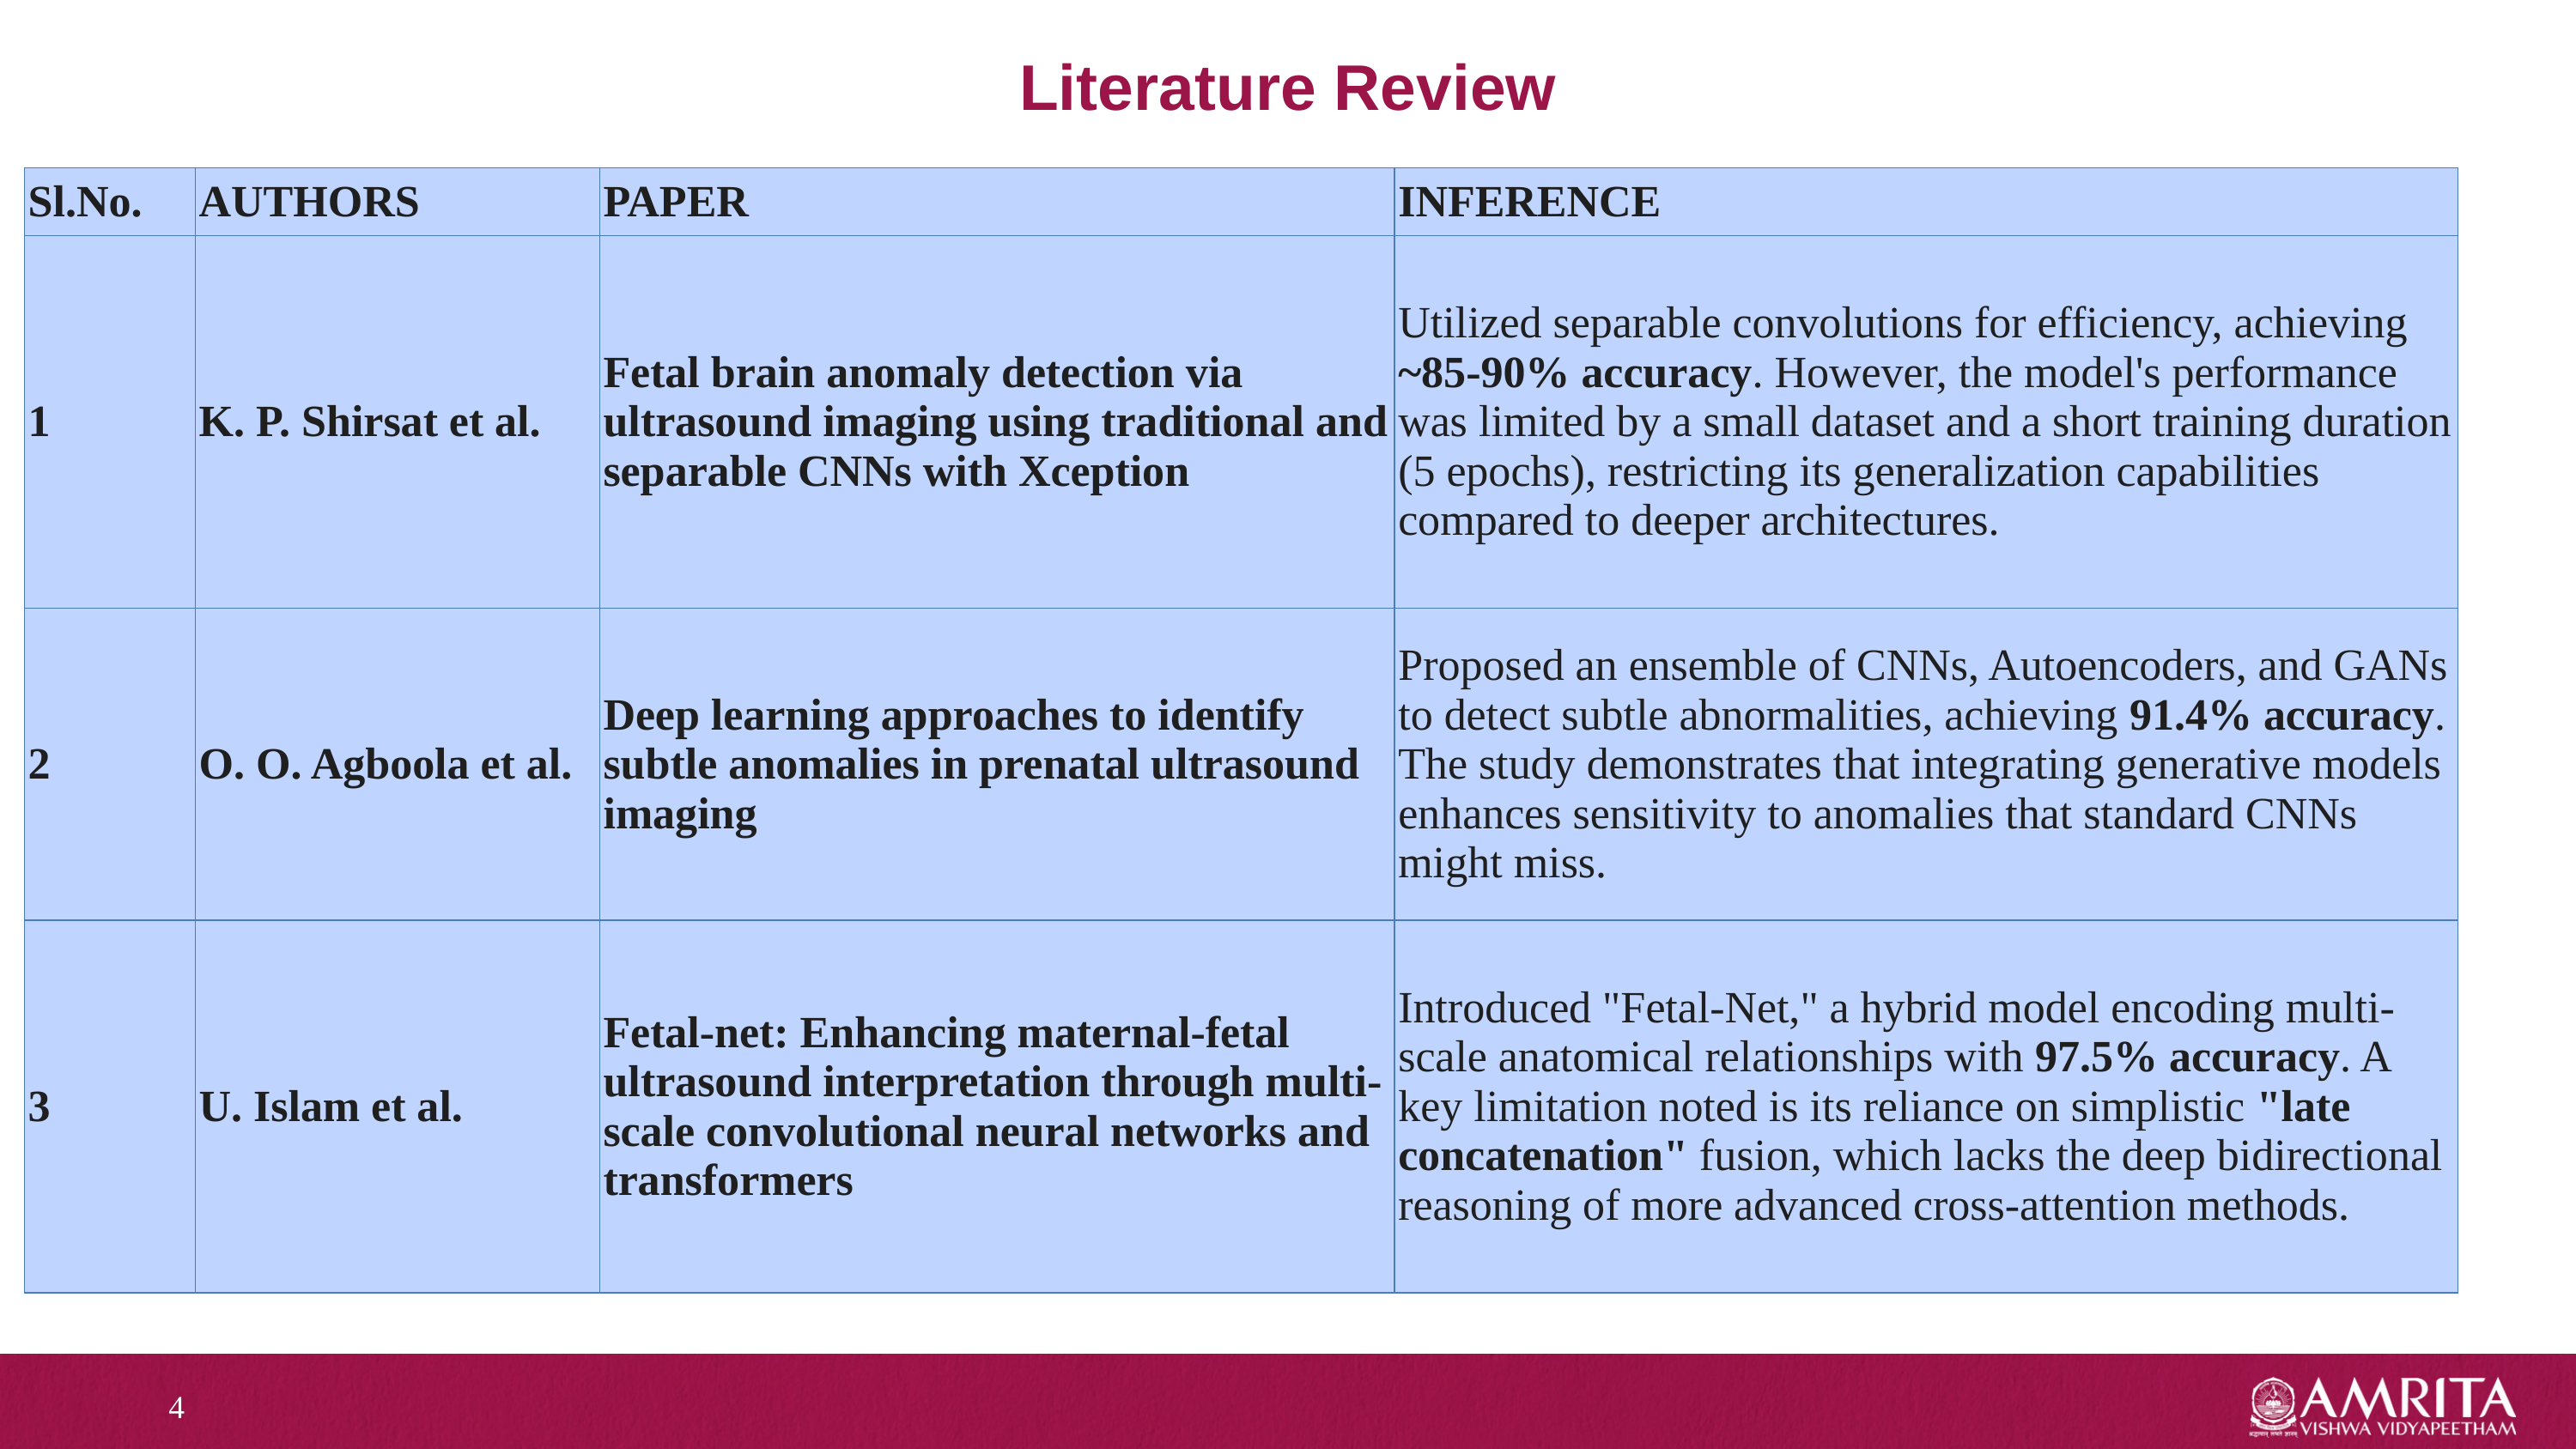

Literature Review
| Sl.No. | AUTHORS | PAPER | INFERENCE |
| --- | --- | --- | --- |
| 1 | K. P. Shirsat et al. | Fetal brain anomaly detection via ultrasound imaging using traditional and separable CNNs with Xception | Utilized separable convolutions for efficiency, achieving ~85-90% accuracy. However, the model's performance was limited by a small dataset and a short training duration (5 epochs), restricting its generalization capabilities compared to deeper architectures. |
| 2 | O. O. Agboola et al. | Deep learning approaches to identify subtle anomalies in prenatal ultrasound imaging | Proposed an ensemble of CNNs, Autoencoders, and GANs to detect subtle abnormalities, achieving 91.4% accuracy. The study demonstrates that integrating generative models enhances sensitivity to anomalies that standard CNNs might miss. |
| 3 | U. Islam et al. | Fetal-net: Enhancing maternal-fetal ultrasound interpretation through multi-scale convolutional neural networks and transformers | Introduced "Fetal-Net," a hybrid model encoding multi-scale anatomical relationships with 97.5% accuracy. A key limitation noted is its reliance on simplistic "late concatenation" fusion, which lacks the deep bidirectional reasoning of more advanced cross-attention methods. |

4